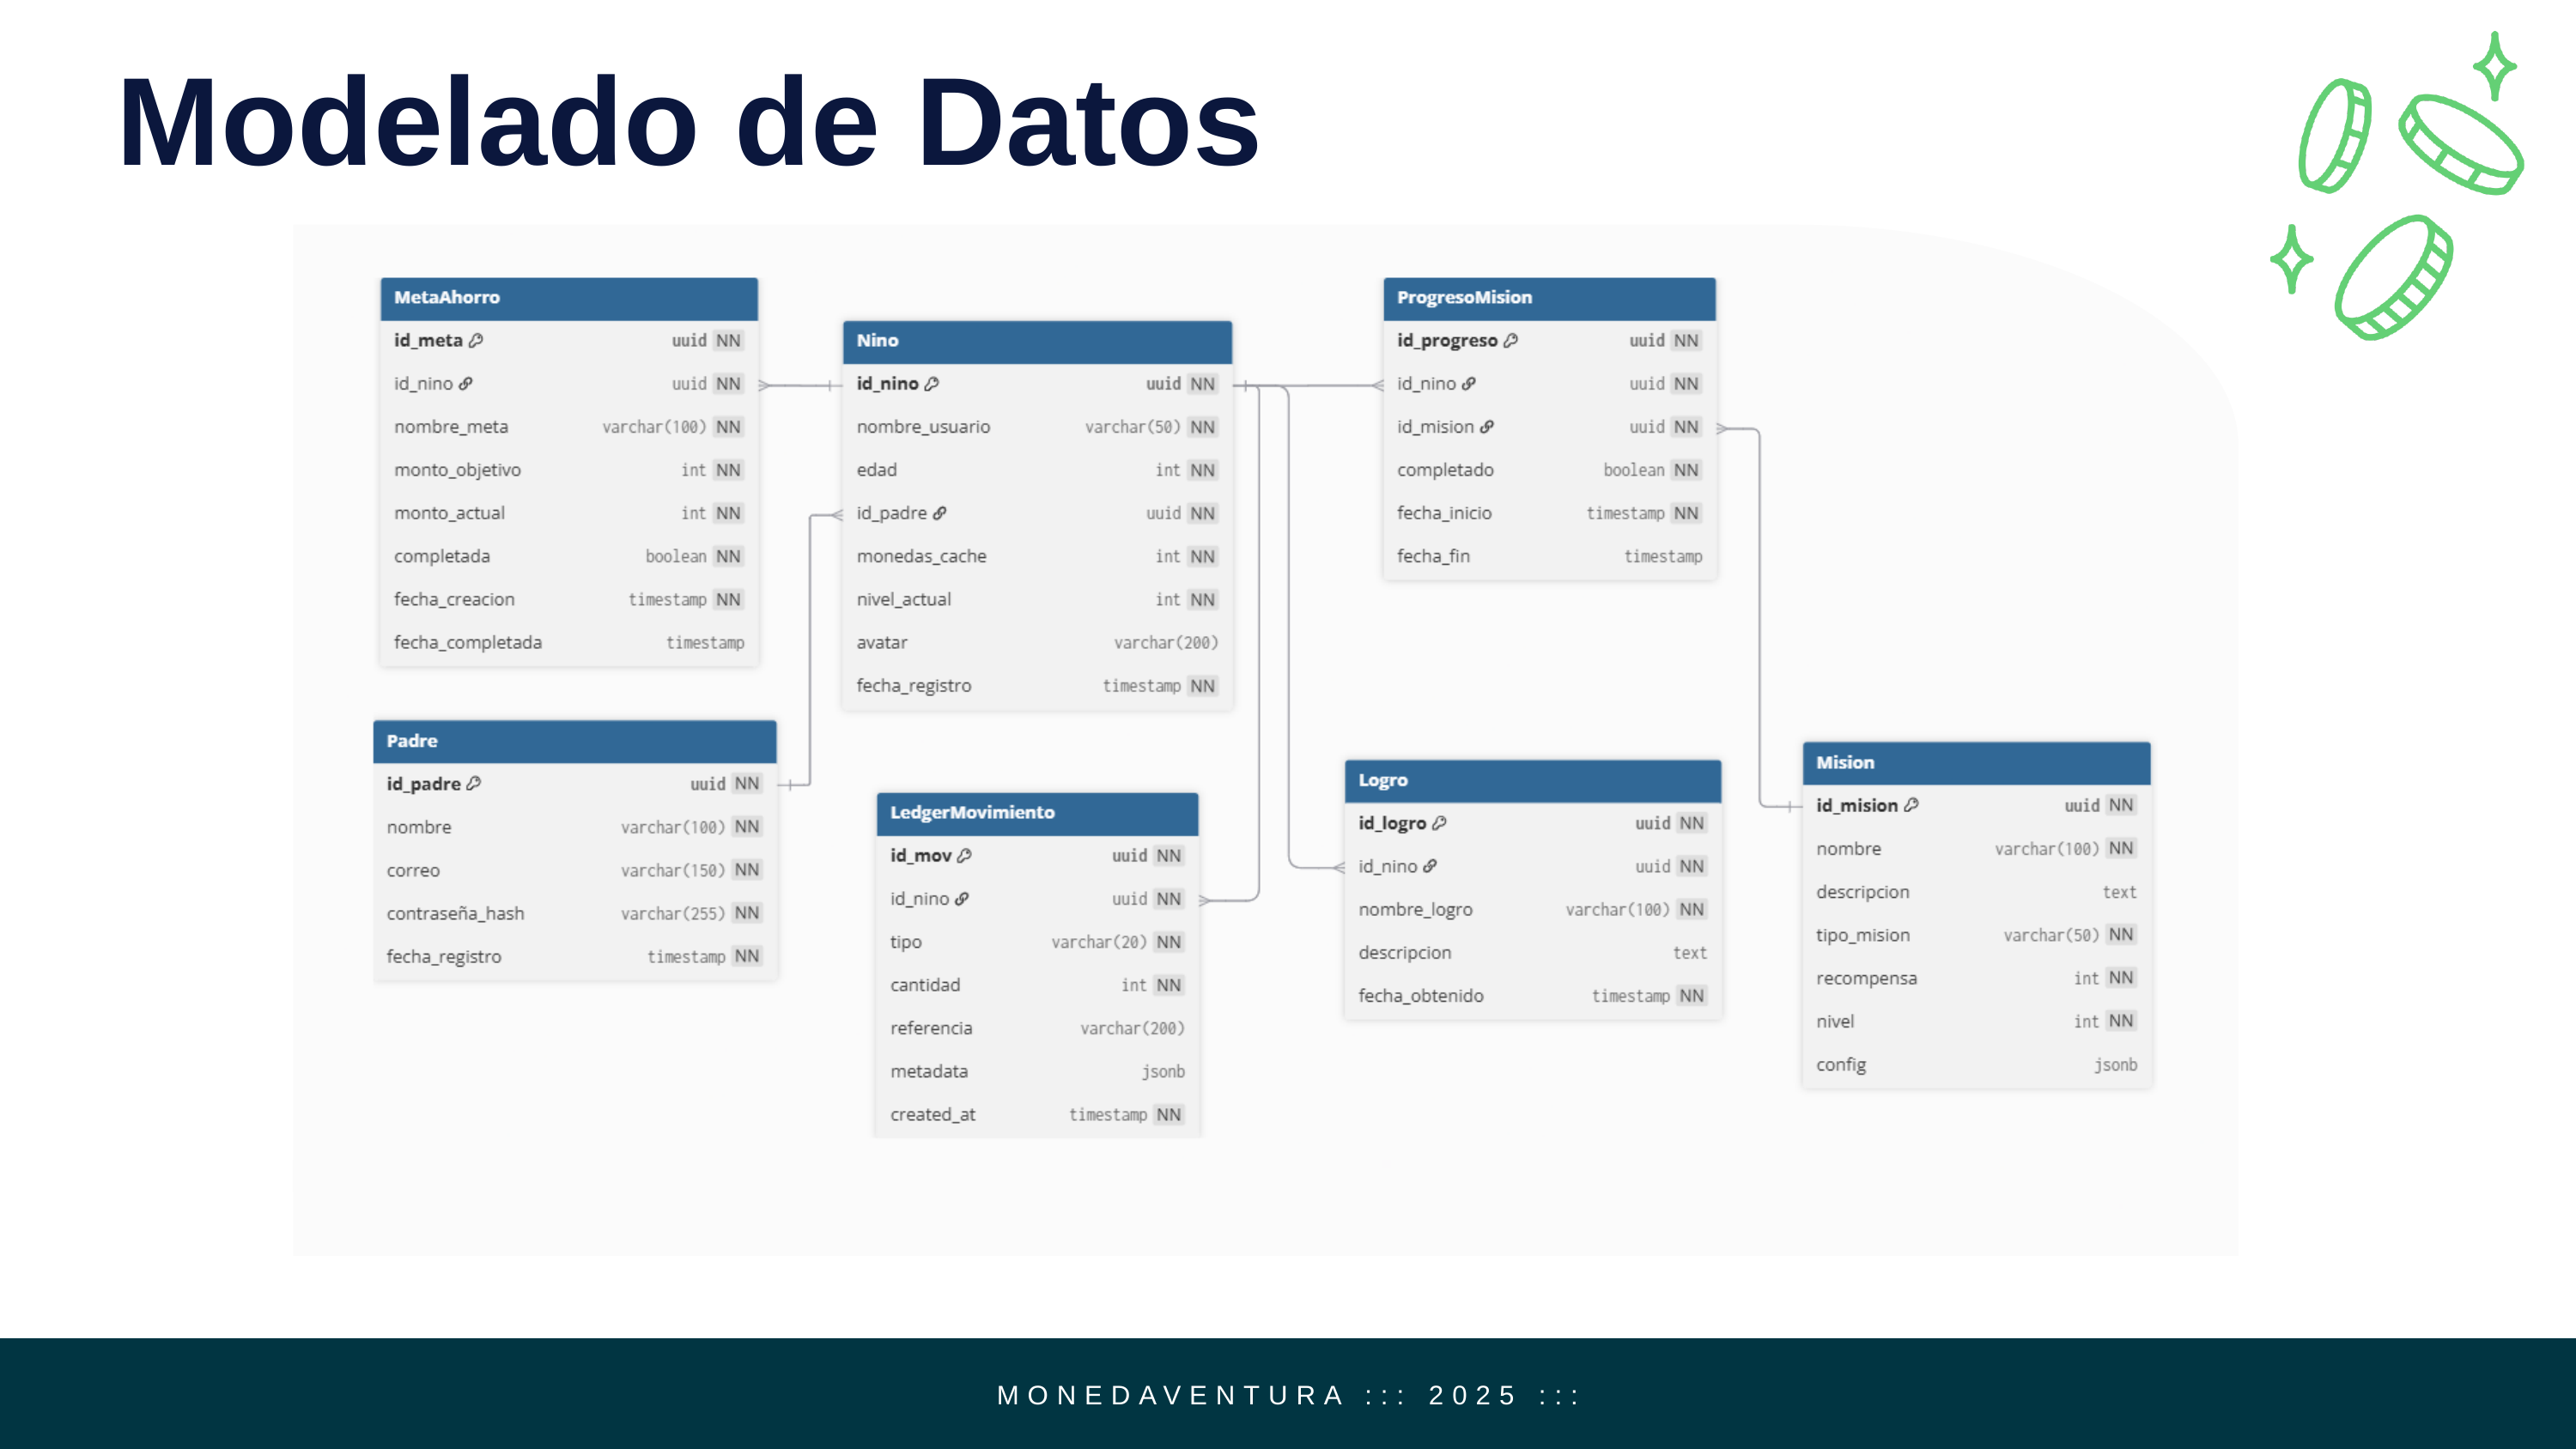

Modelado de Datos

MONEDAVENTURA ::: 2025 :::